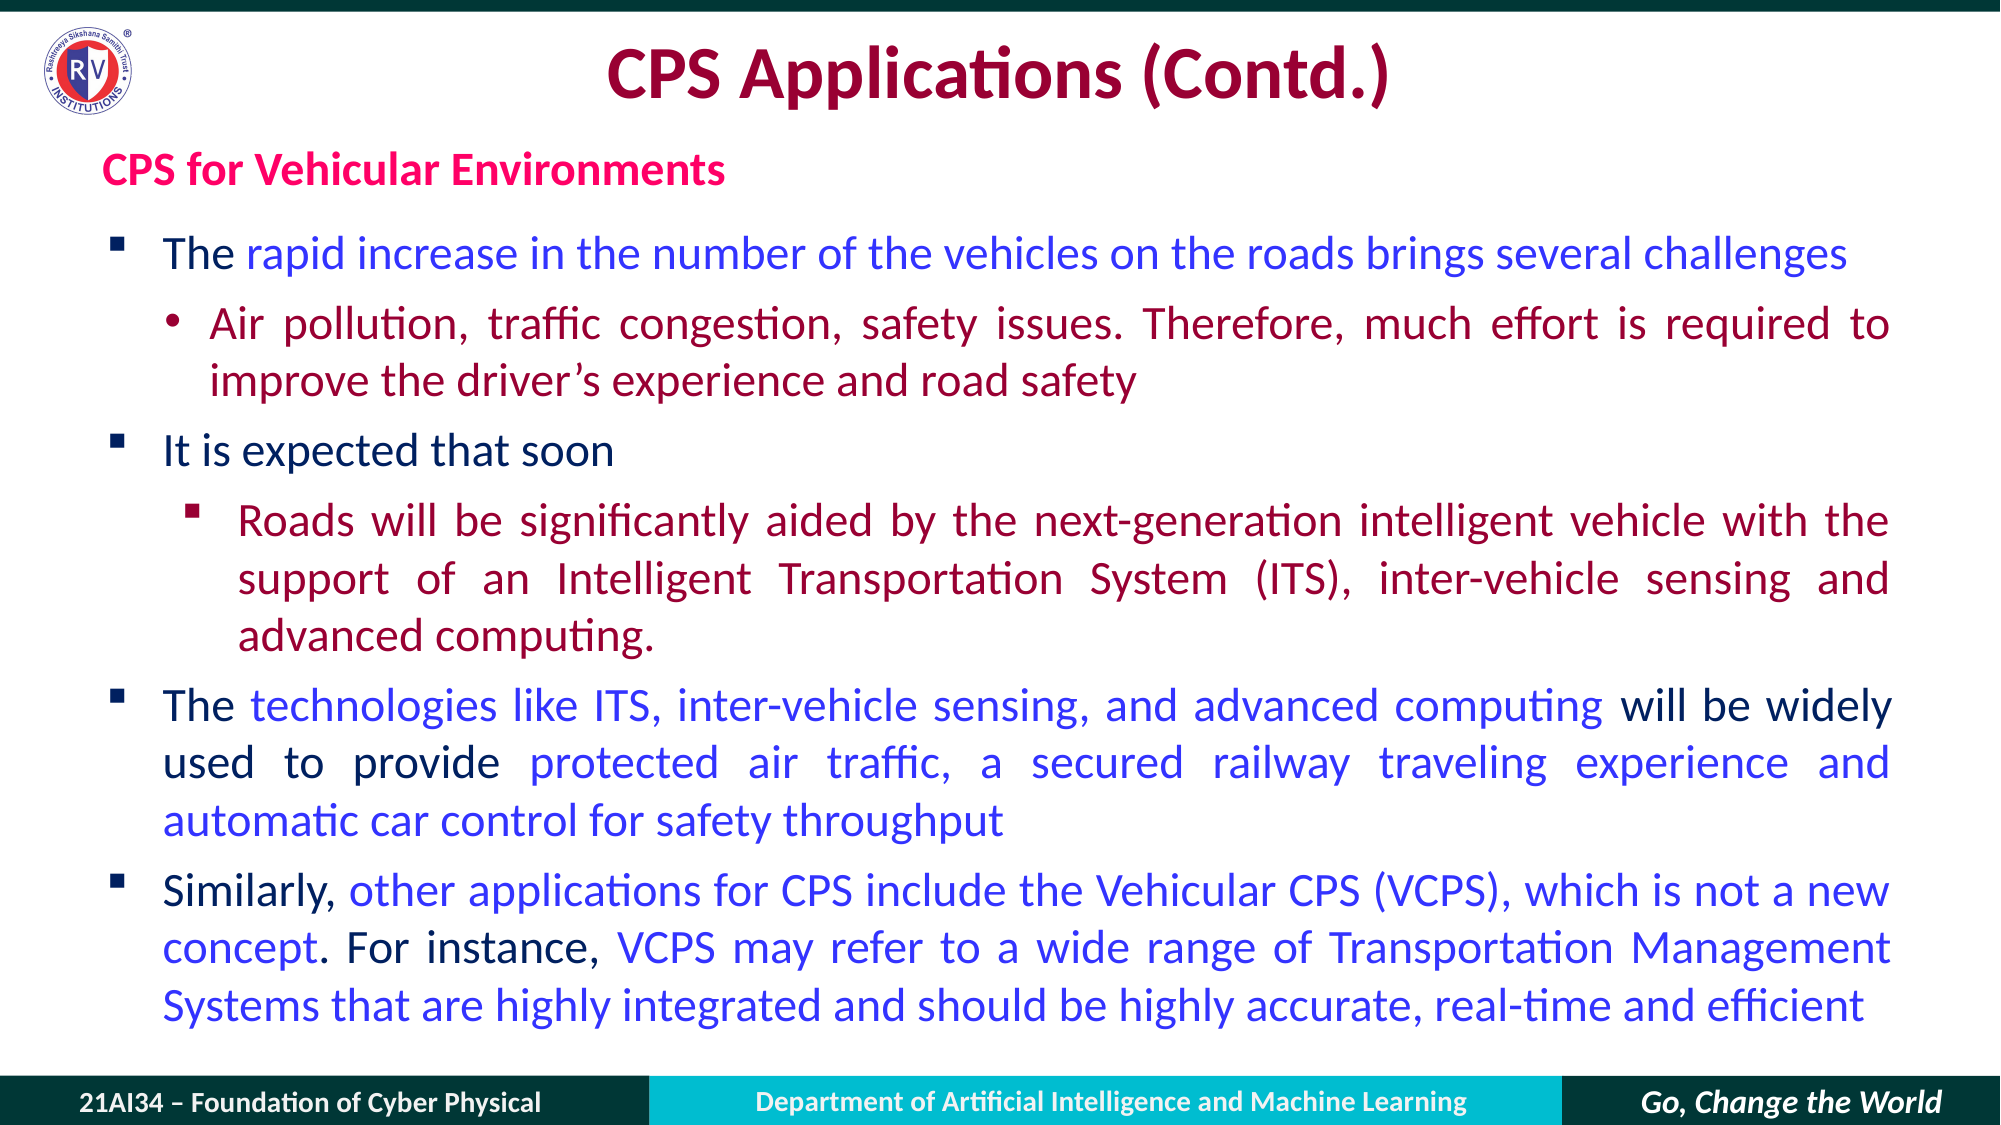

# CPS Applications (Contd.)
CPS for Vehicular Environments
The rapid increase in the number of the vehicles on the roads brings several challenges
Air pollution, traffic congestion, safety issues. Therefore, much effort is required to improve the driver’s experience and road safety
It is expected that soon
Roads will be significantly aided by the next-generation intelligent vehicle with the support of an Intelligent Transportation System (ITS), inter-vehicle sensing and advanced computing.
The technologies like ITS, inter-vehicle sensing, and advanced computing will be widely used to provide protected air traffic, a secured railway traveling experience and automatic car control for safety throughput
Similarly, other applications for CPS include the Vehicular CPS (VCPS), which is not a new concept. For instance, VCPS may refer to a wide range of Transportation Management Systems that are highly integrated and should be highly accurate, real-time and efficient